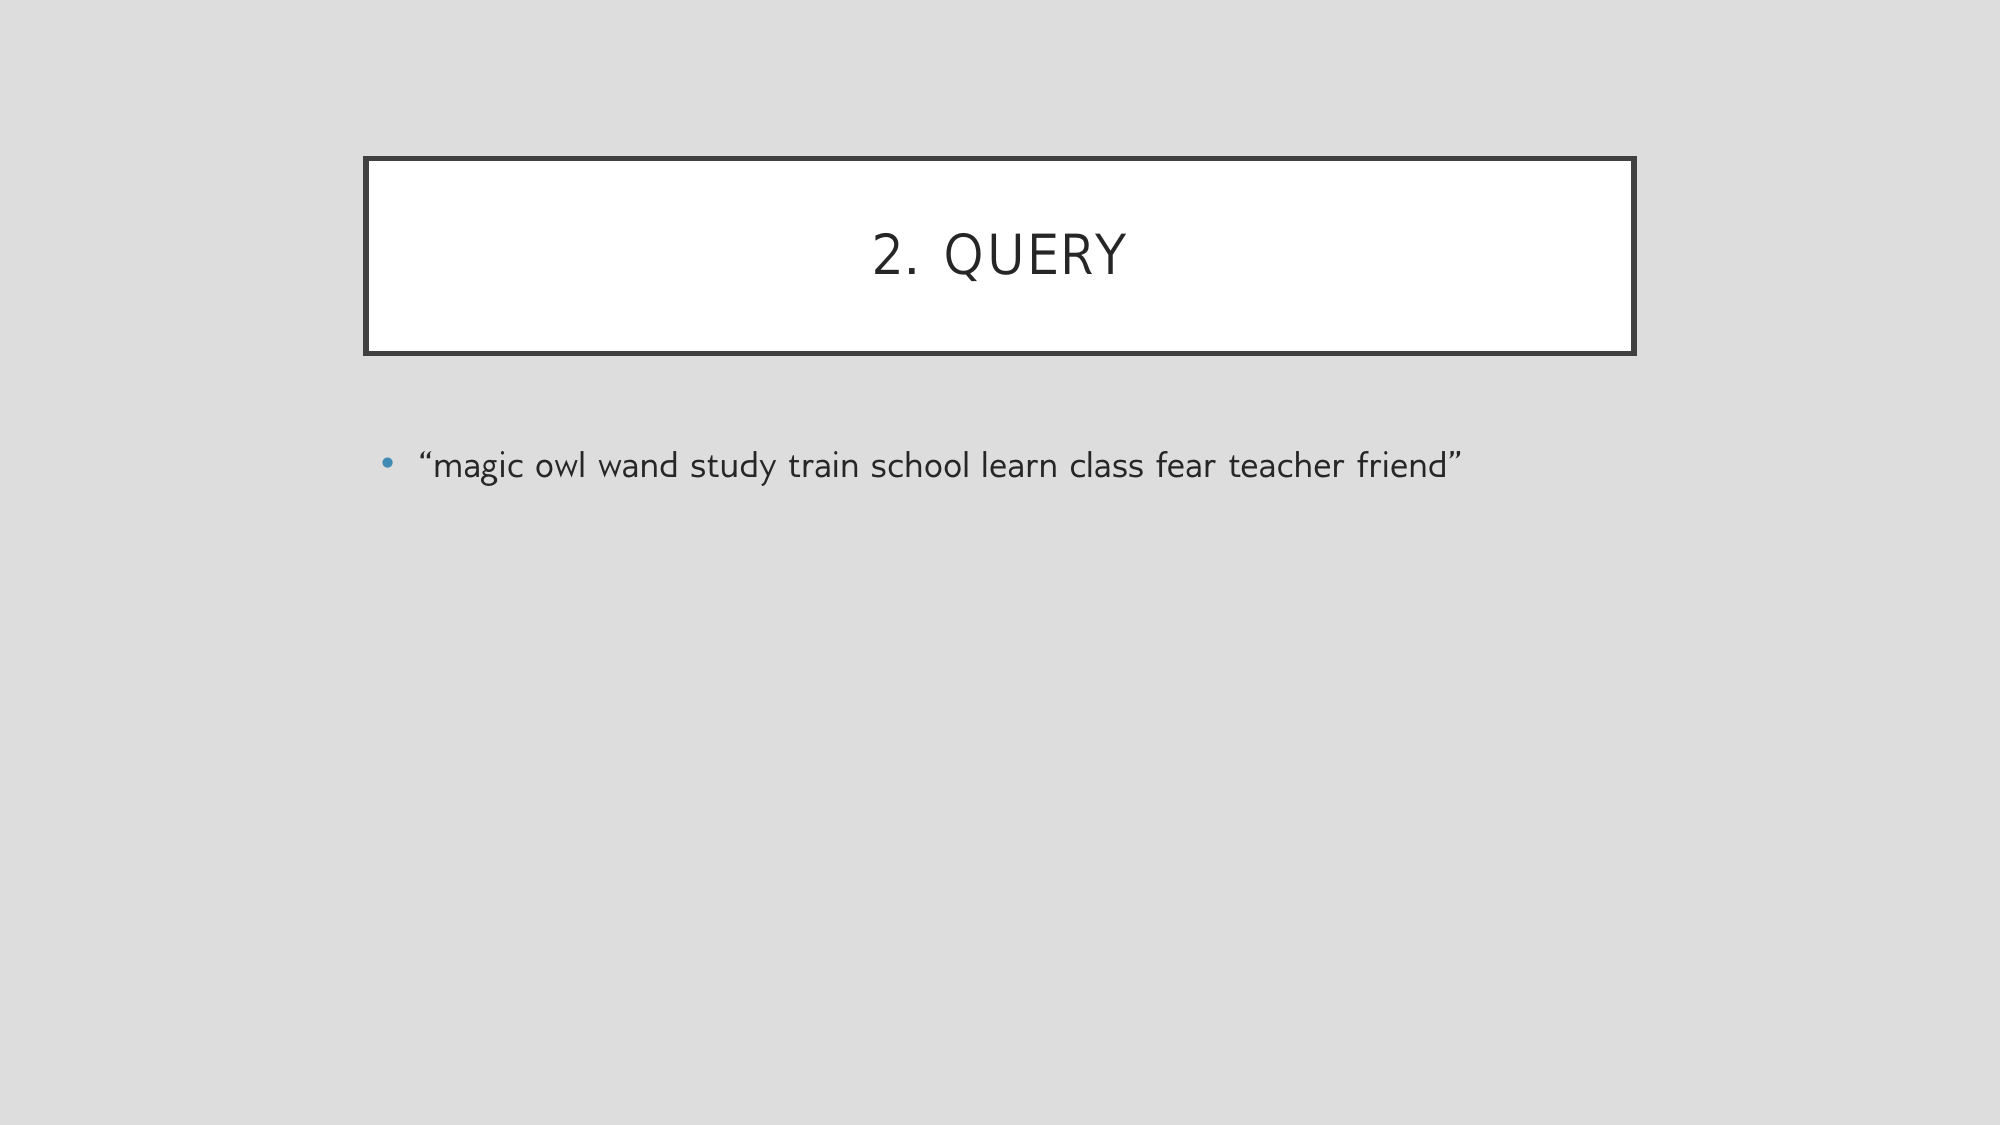

# 2. Query
“magic owl wand study train school learn class fear teacher friend”